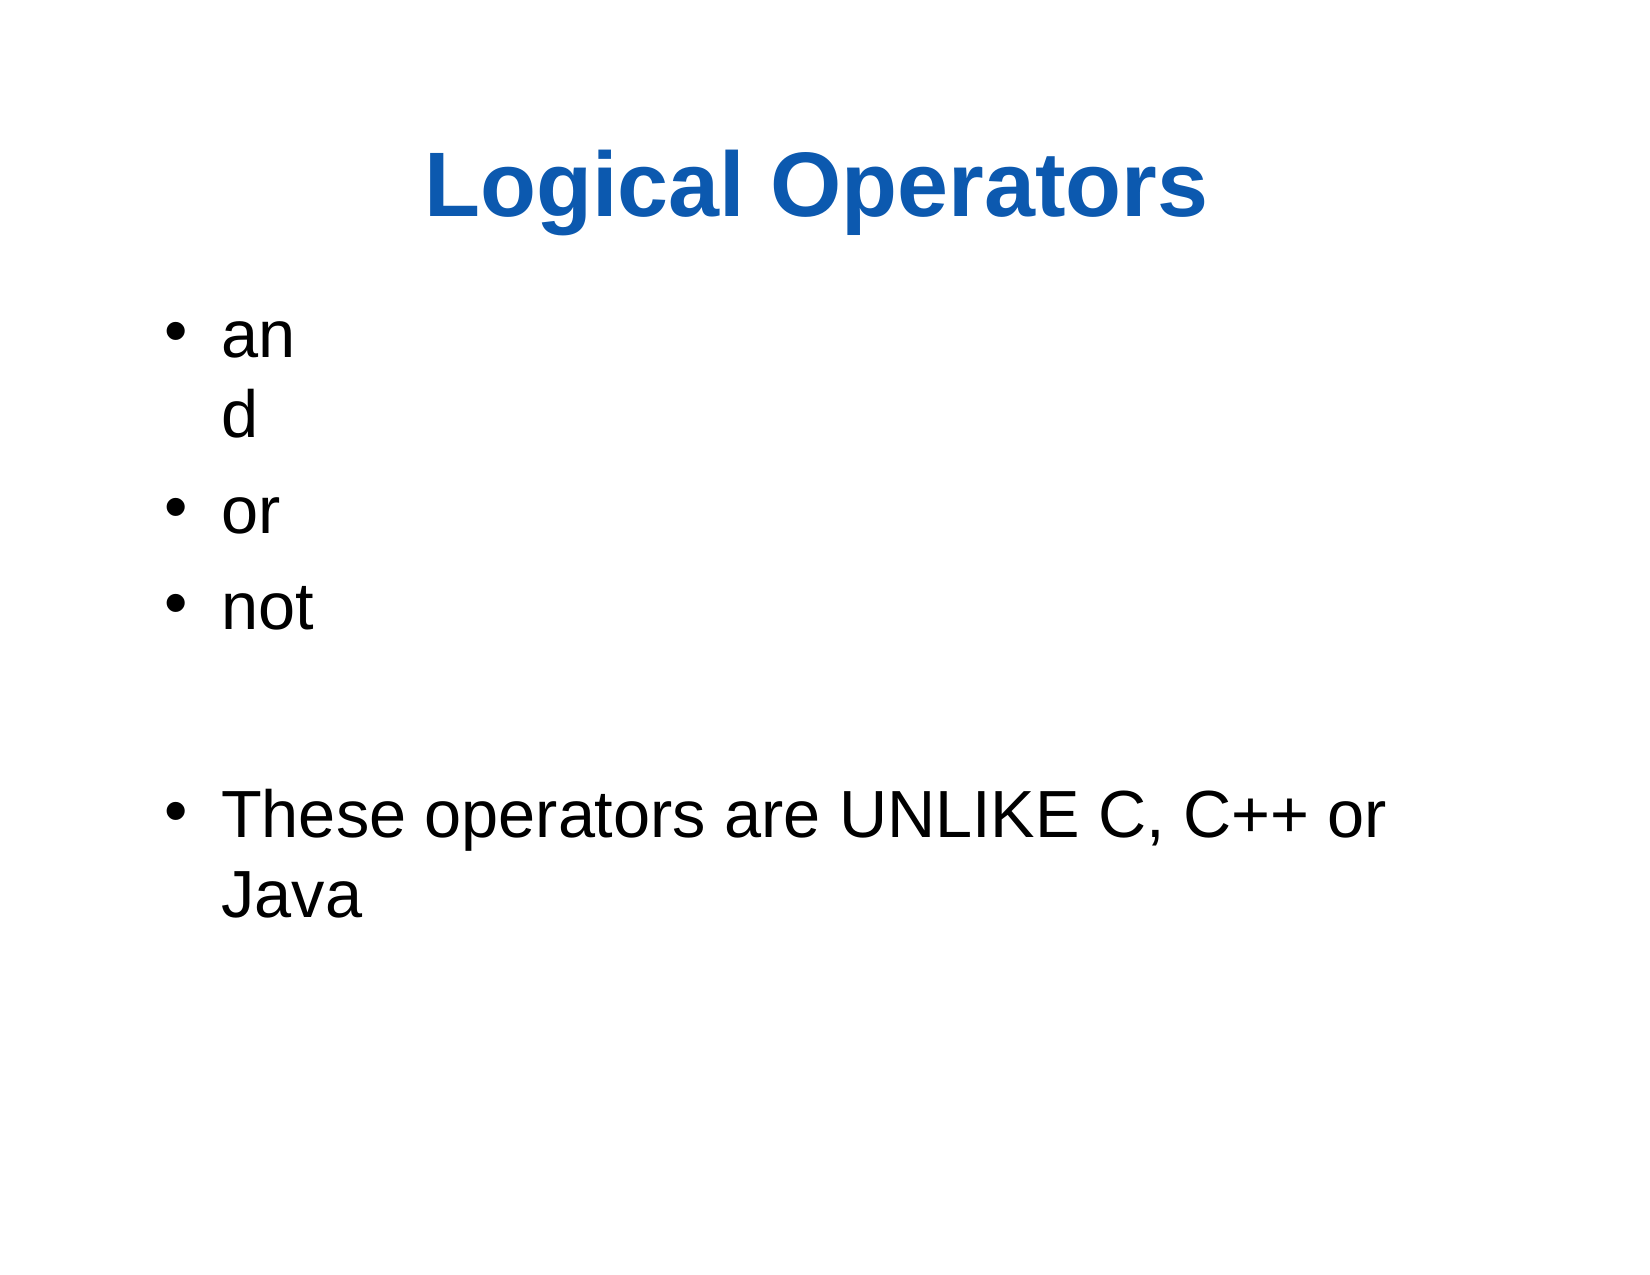

# Logical Operators
and
or
not
These operators are UNLIKE C, C++ or Java